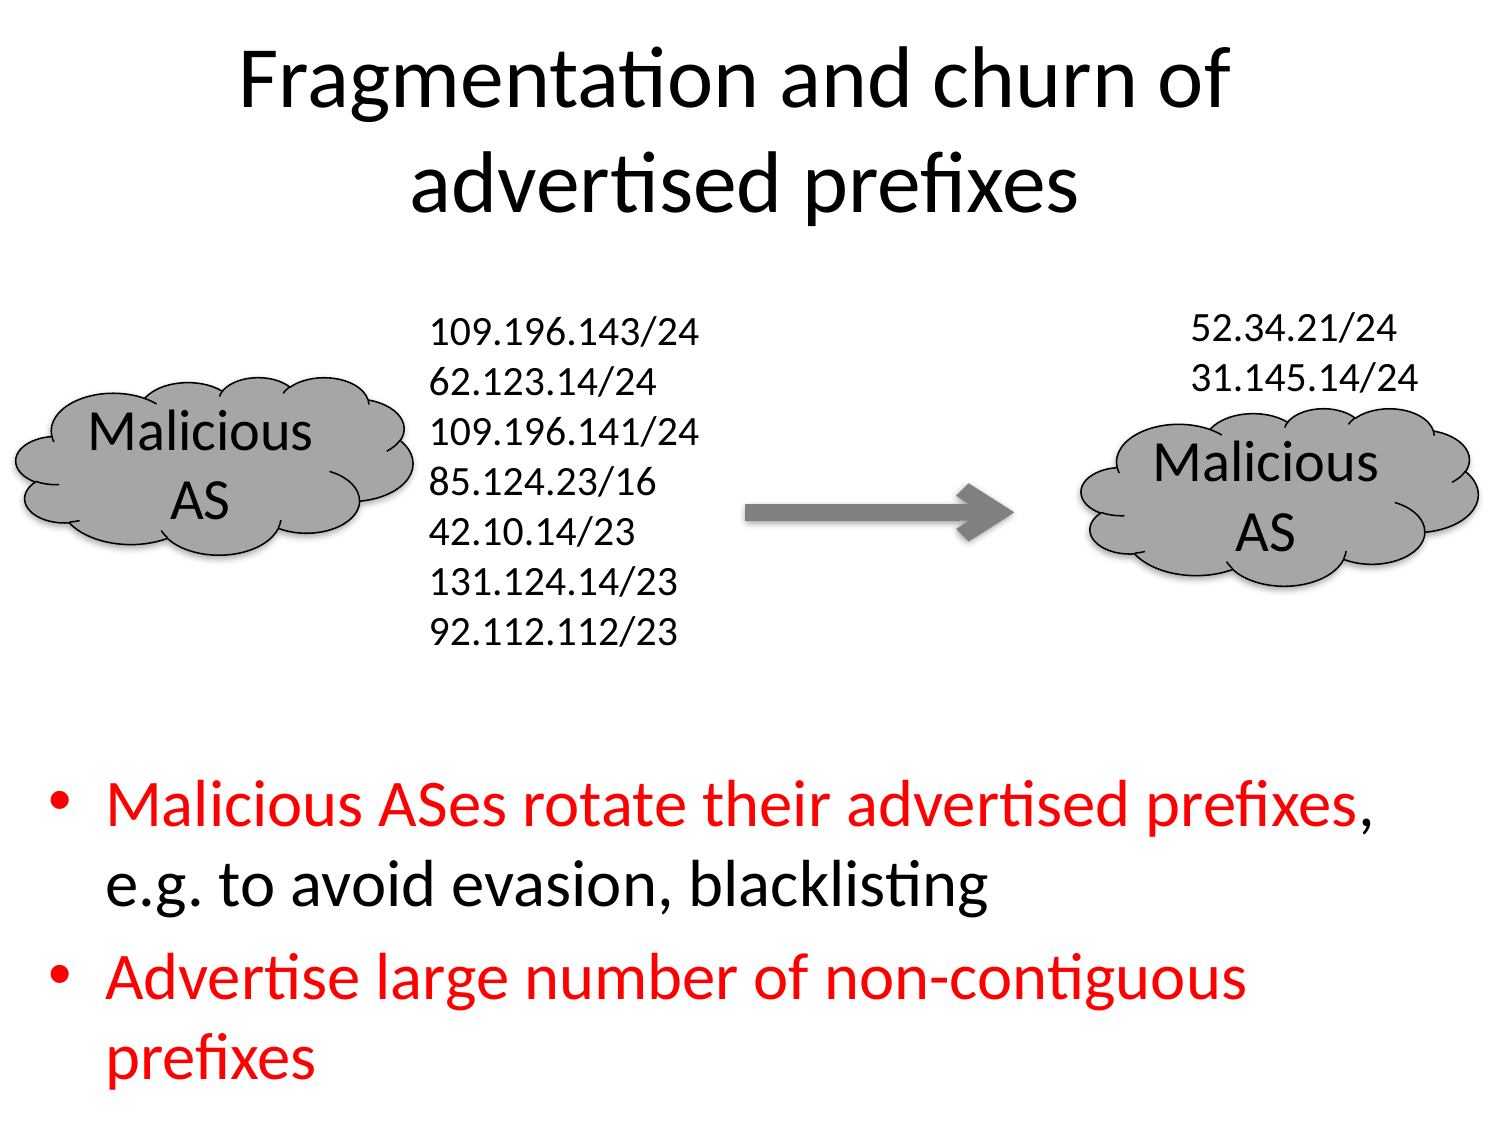

# Fragmentation and churn of advertised prefixes
52.34.21/24
31.145.14/24
109.196.143/24
62.123.14/24
109.196.141/24
85.124.23/16
42.10.14/23
131.124.14/23
92.112.112/23

Malicious AS
Malicious AS
Malicious ASes rotate their advertised prefixes, e.g. to avoid evasion, blacklisting
Advertise large number of non-contiguous prefixes